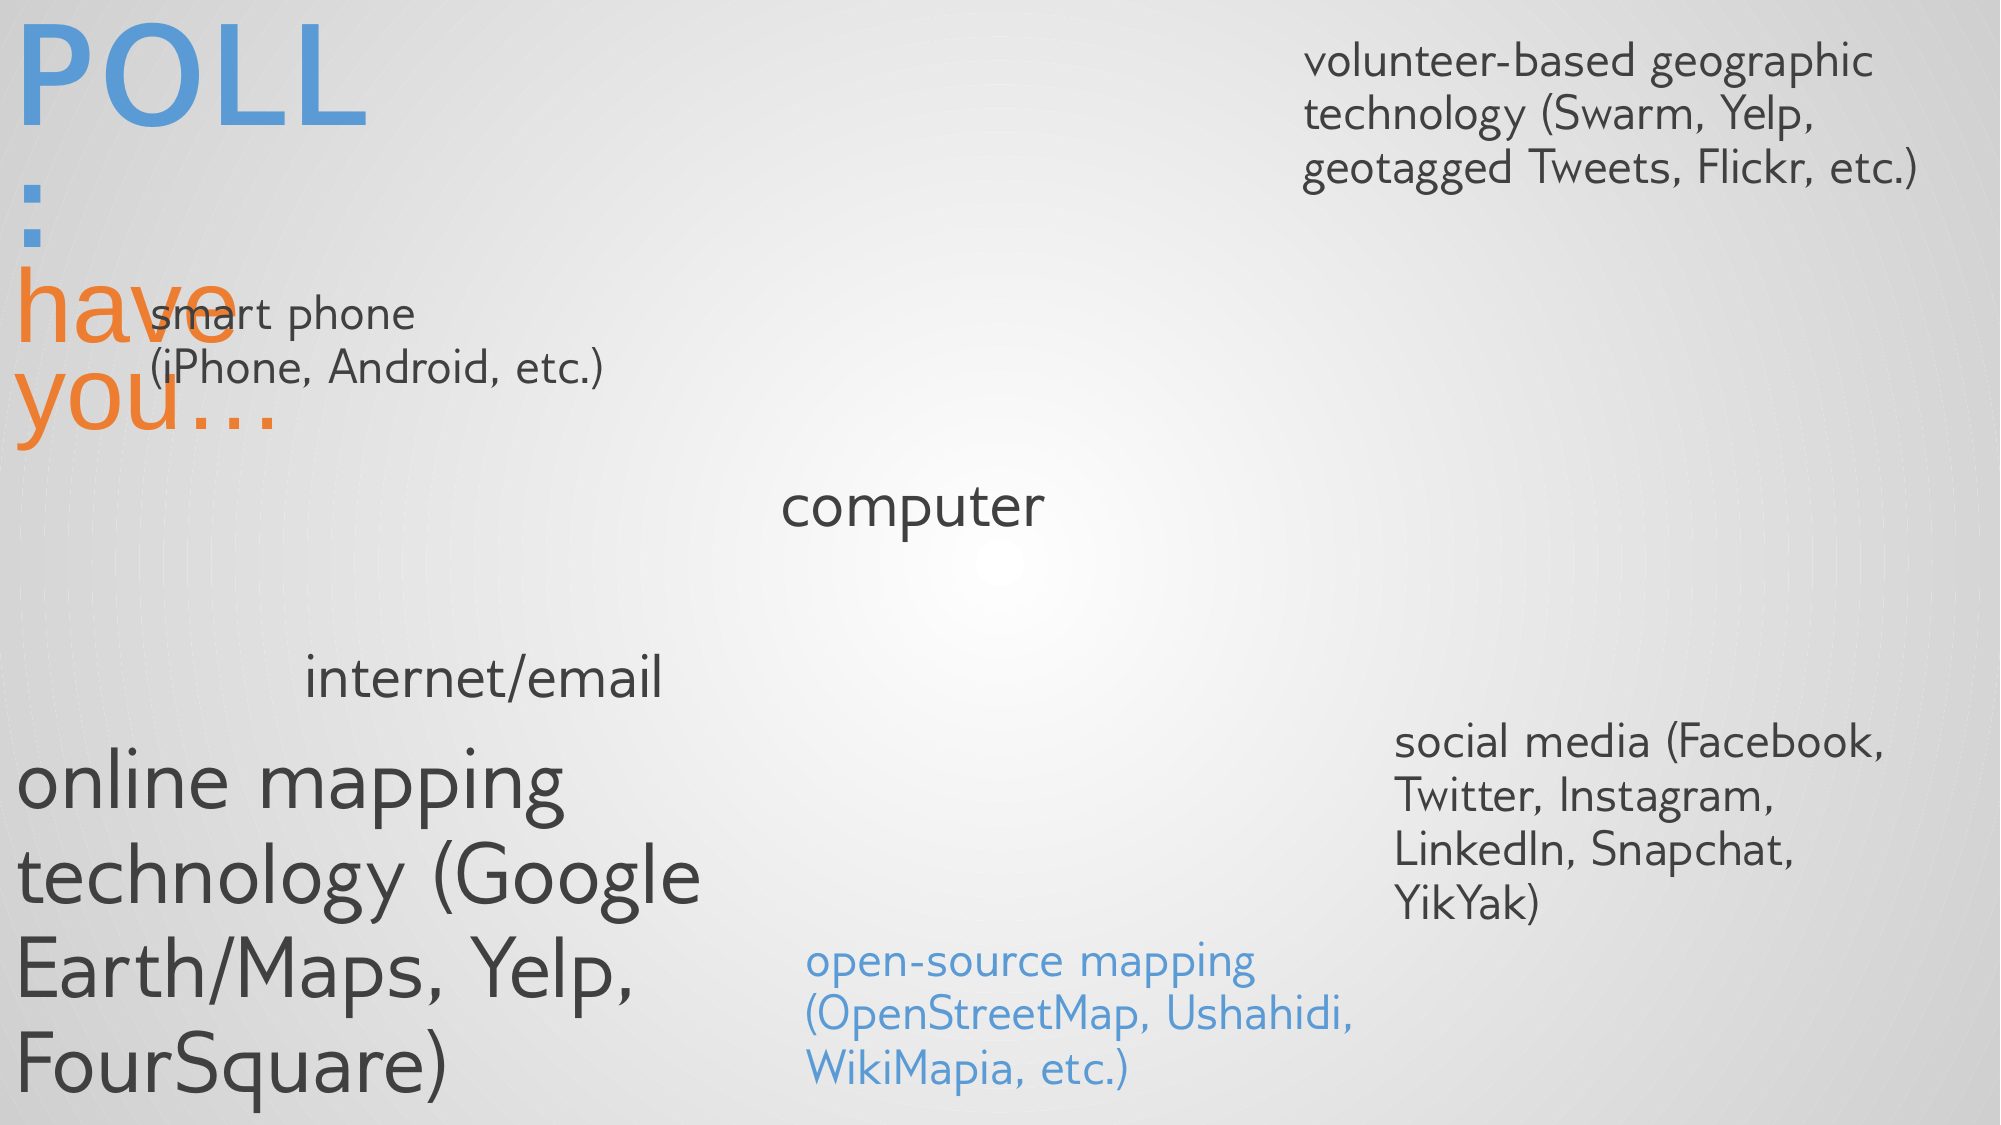

poll:
have you…
volunteer-based geographic technology (Swarm, Yelp, geotagged Tweets, Flickr, etc.)
smart phone
(iPhone, Android, etc.)
computer
internet/email
social media (Facebook, Twitter, Instagram, LinkedIn, Snapchat, YikYak)
online mapping technology (Google Earth/Maps, Yelp, FourSquare)
open-source mapping (OpenStreetMap, Ushahidi, WikiMapia, etc.)